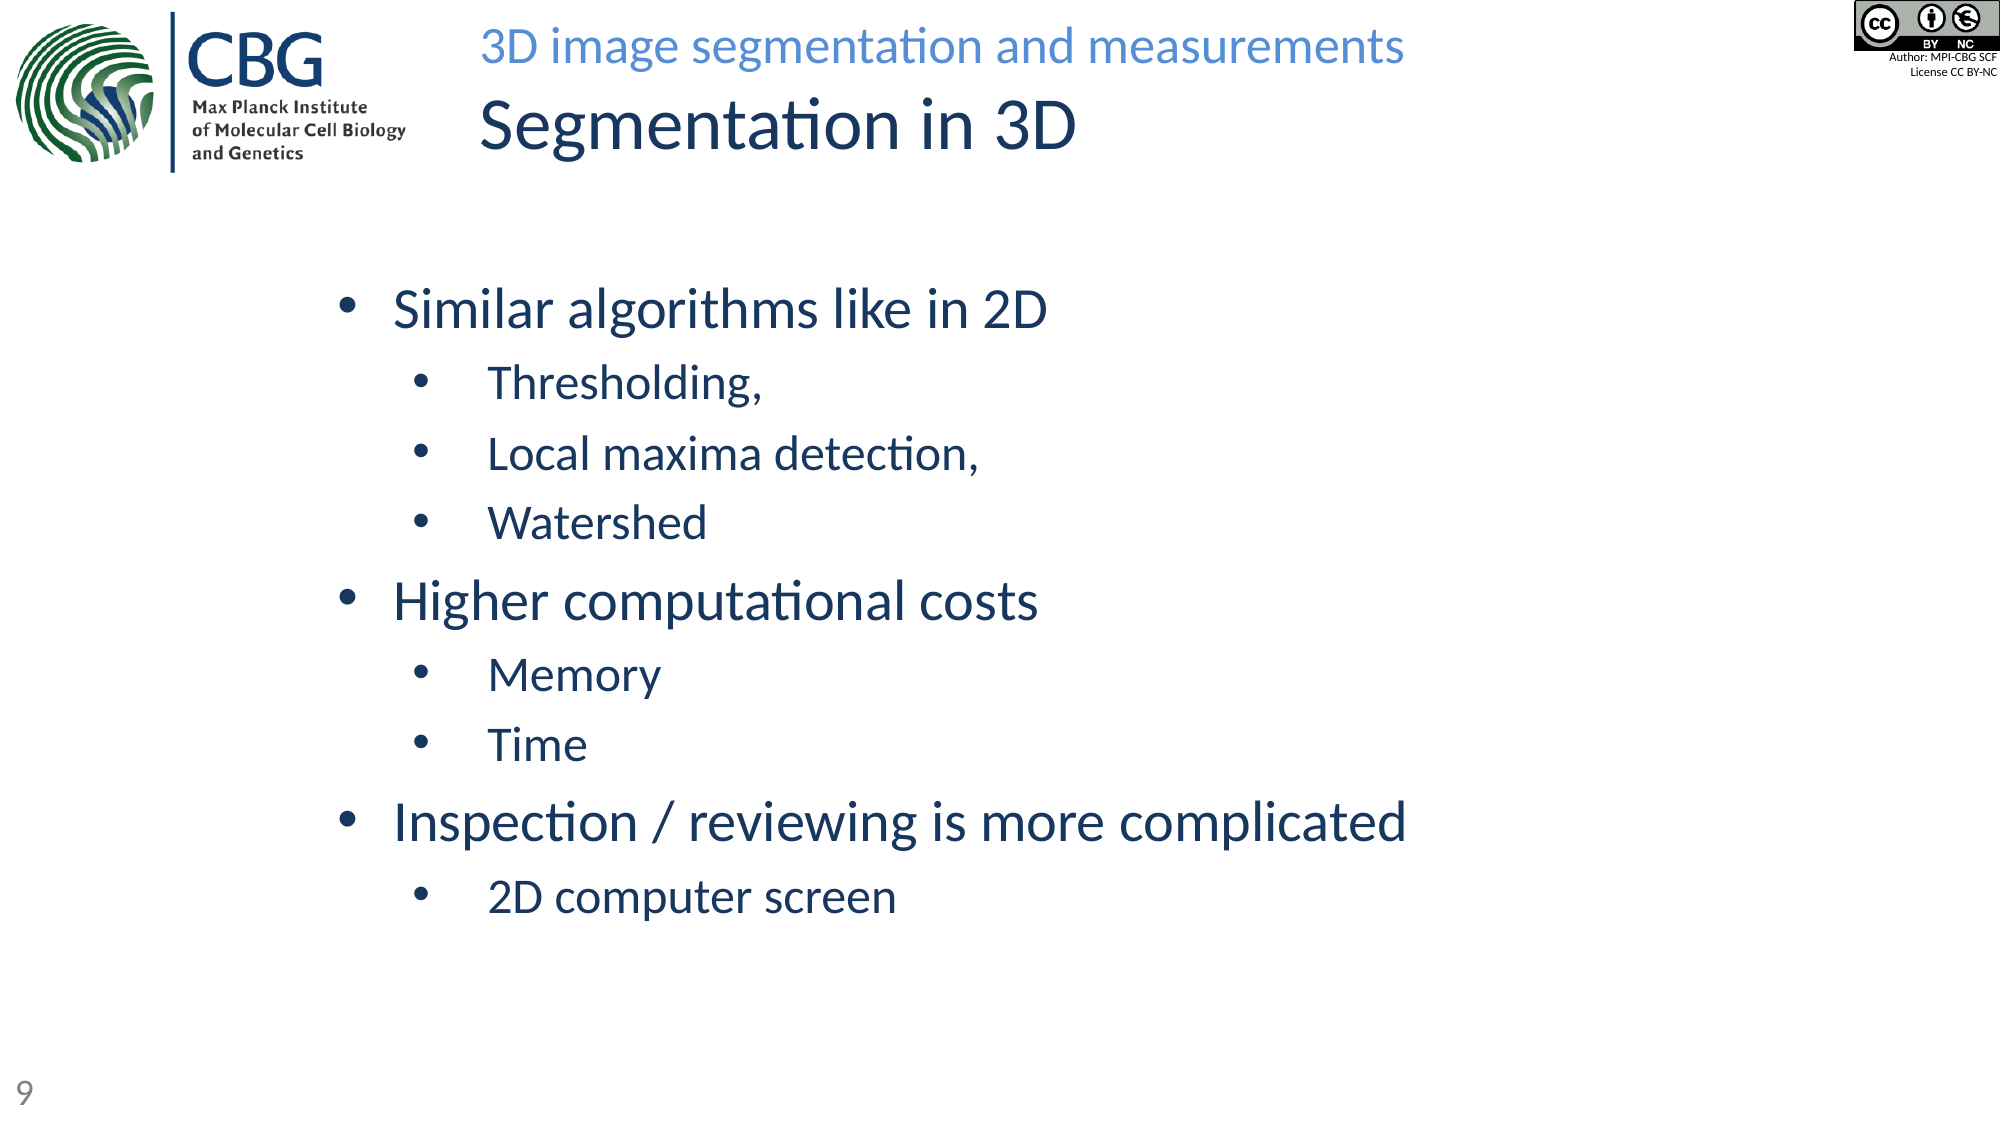

3D image segmentation and measurements

# Segmentation in 3D
Similar algorithms like in 2D
Thresholding,
Local maxima detection,
Watershed
Higher computational costs
Memory
Time
Inspection / reviewing is more complicated
2D computer screen